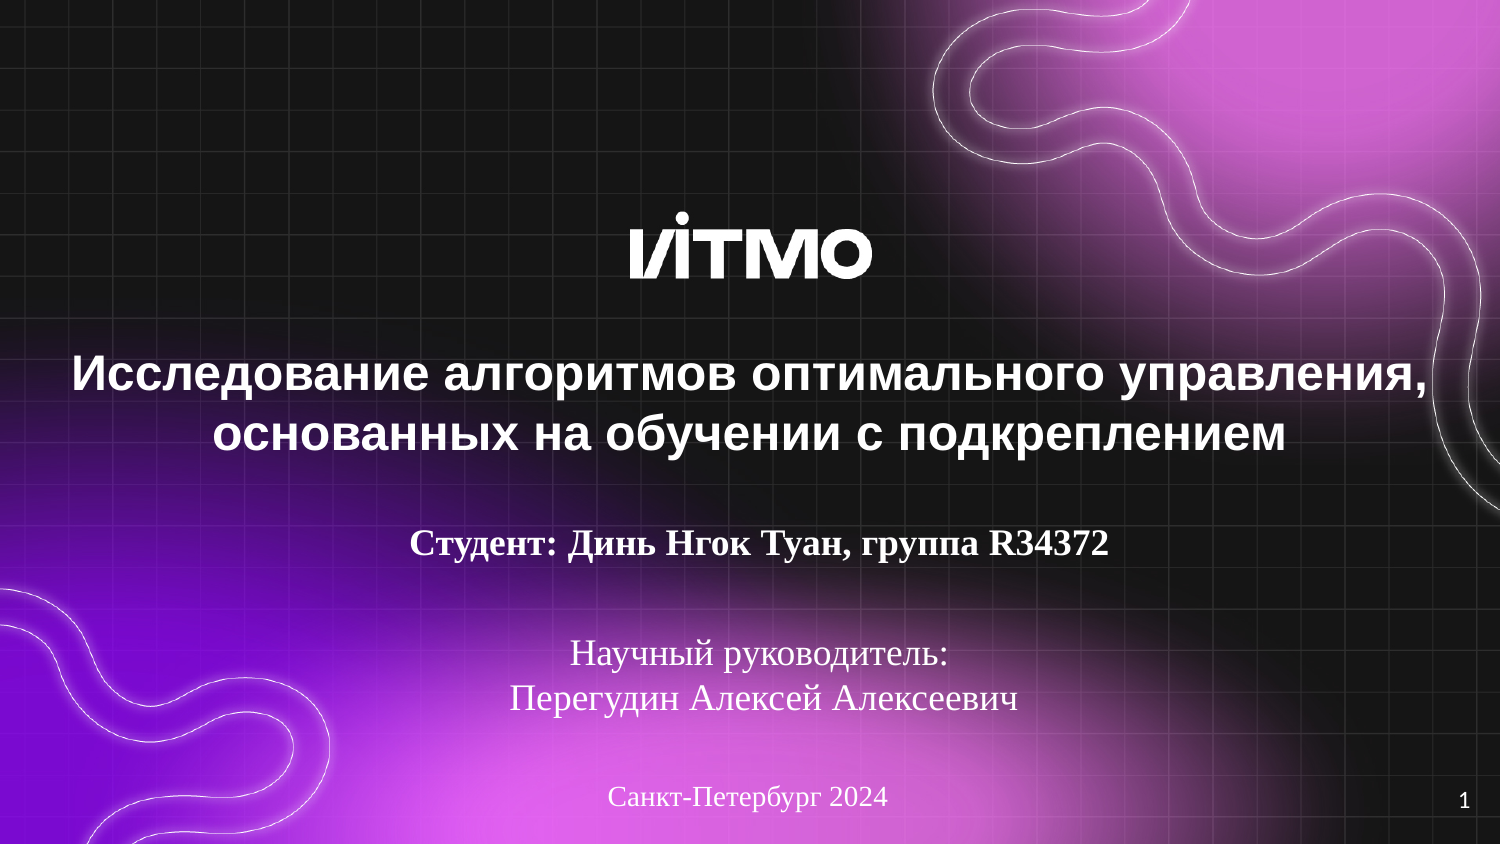

# Исследование алгоритмов оптимального управления, основанных на обучении с подкреплением
Студент: Динь Нгок Туан, группа R34372

Научный руководитель:
Перегудин Алексей Алексеевич
1
Санкт-Петербург 2024